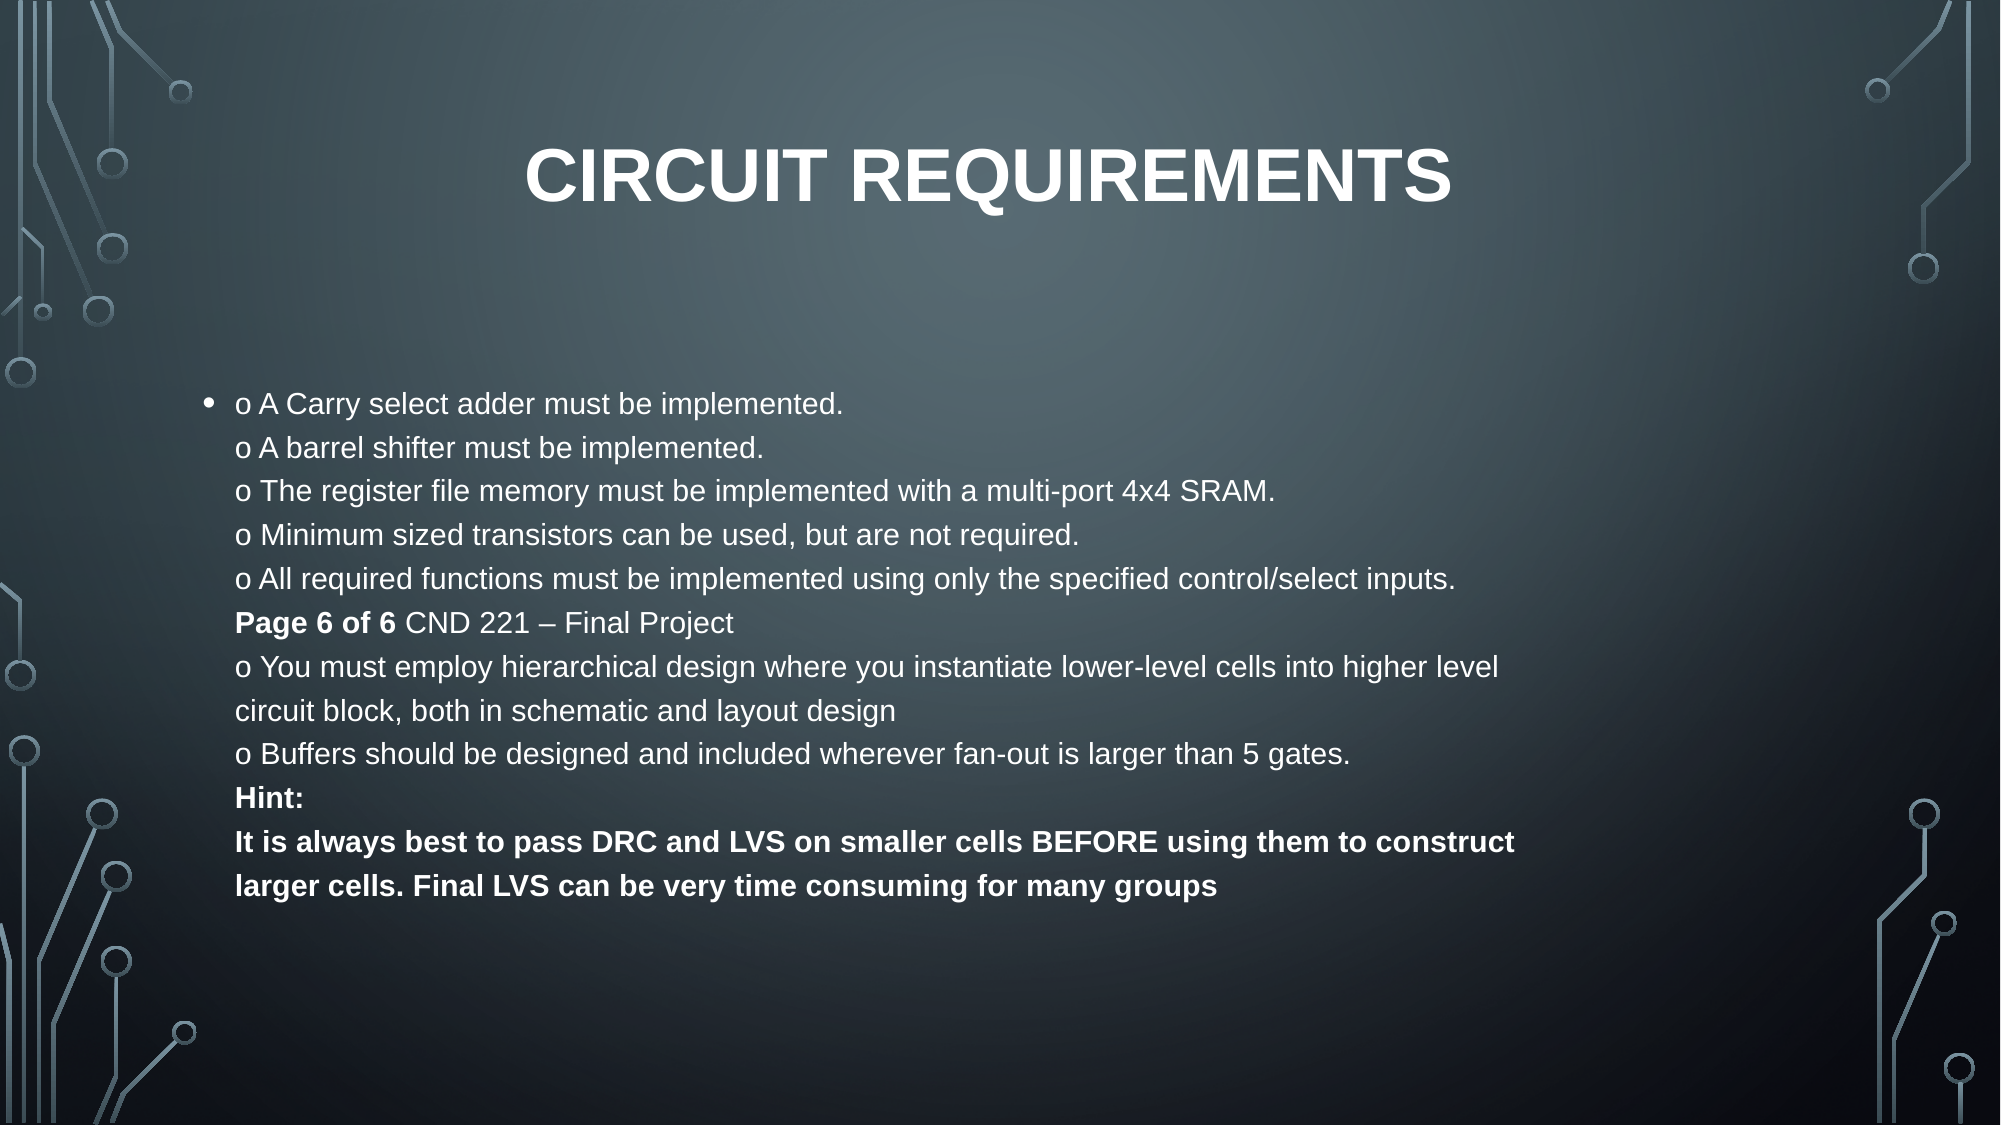

# Circuit Requirements
o A Carry select adder must be implemented.
o A barrel shifter must be implemented.
o The register file memory must be implemented with a multi-port 4x4 SRAM.
o Minimum sized transistors can be used, but are not required.
o All required functions must be implemented using only the specified control/select inputs.
Page 6 of 6 CND 221 – Final Project
o You must employ hierarchical design where you instantiate lower-level cells into higher level
circuit block, both in schematic and layout design
o Buffers should be designed and included wherever fan-out is larger than 5 gates.
Hint:
It is always best to pass DRC and LVS on smaller cells BEFORE using them to construct
larger cells. Final LVS can be very time consuming for many groups